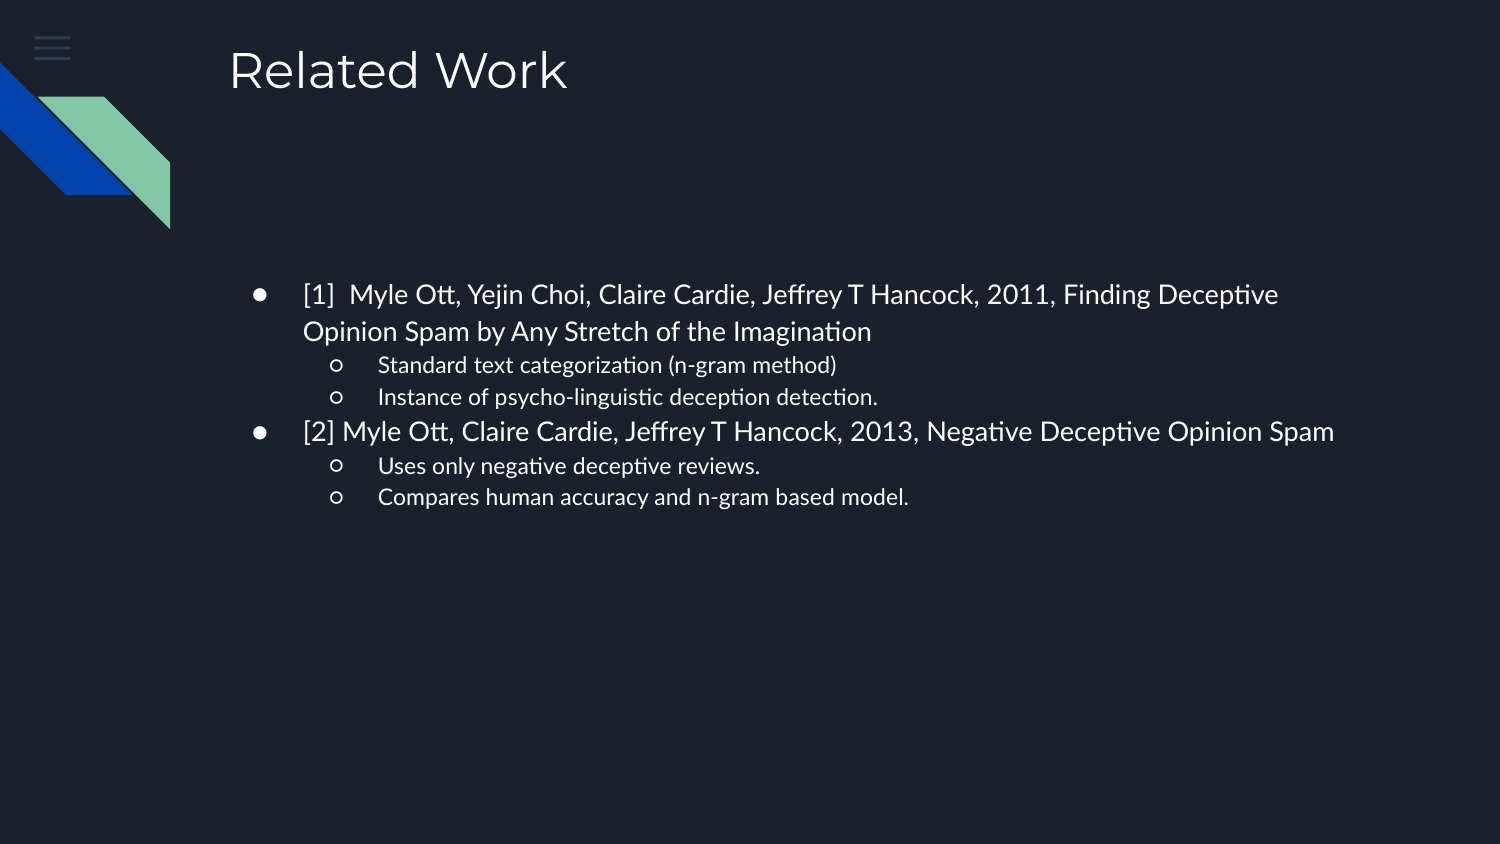

# Related Work
[1]  Myle Ott, Yejin Choi, Claire Cardie, Jeffrey T Hancock, 2011, Finding Deceptive Opinion Spam by Any Stretch of the Imagination
Standard text categorization (n-gram method)
Instance of psycho-linguistic deception detection.
[2] Myle Ott, Claire Cardie, Jeffrey T Hancock, 2013, Negative Deceptive Opinion Spam
Uses only negative deceptive reviews.
Compares human accuracy and n-gram based model.